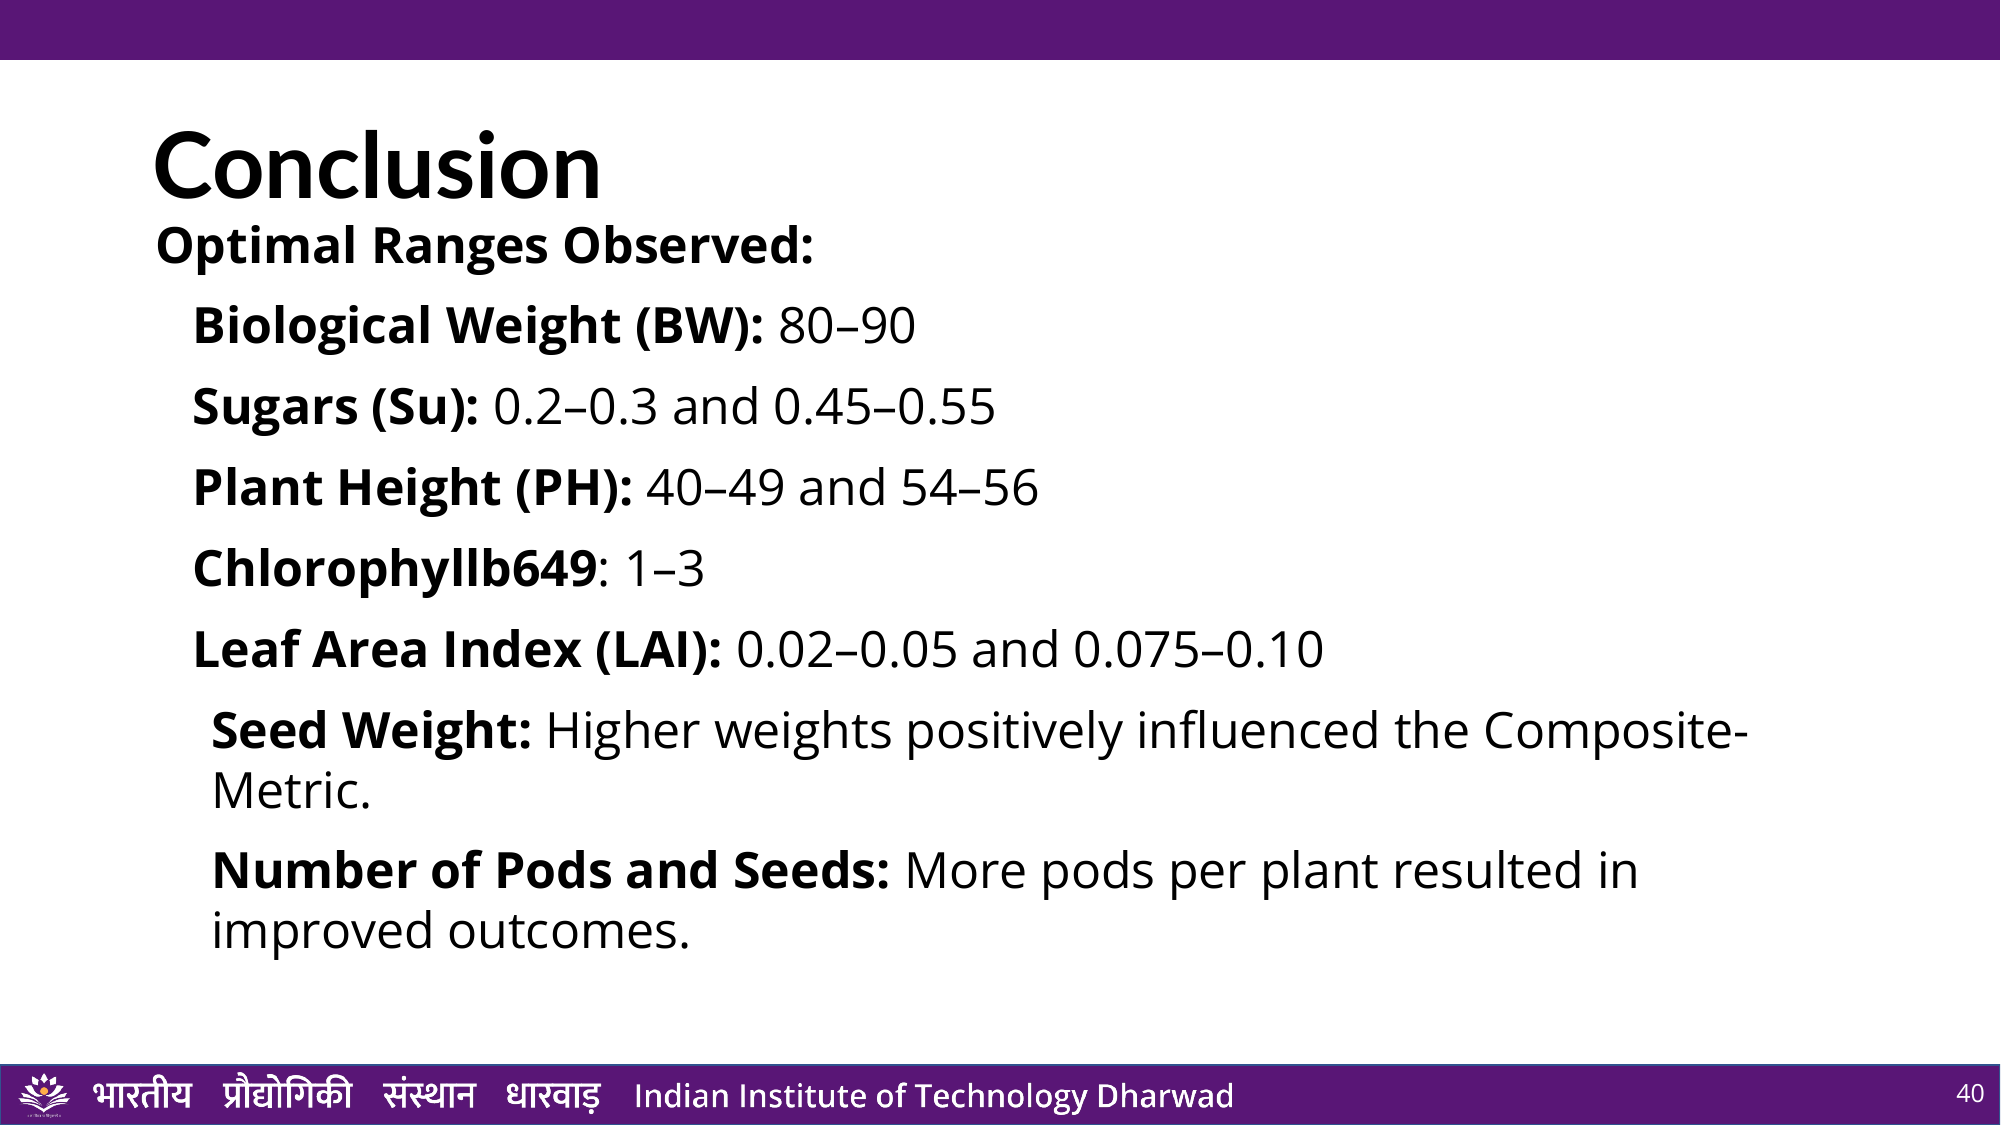

# Conclusion
Optimal Ranges Observed:
Biological Weight (BW): 80–90
Sugars (Su): 0.2–0.3 and 0.45–0.55
Plant Height (PH): 40–49 and 54–56
Chlorophyllb649: 1–3
Leaf Area Index (LAI): 0.02–0.05 and 0.075–0.10
Seed Weight: Higher weights positively influenced the Composite-Metric.
Number of Pods and Seeds: More pods per plant resulted in improved outcomes.